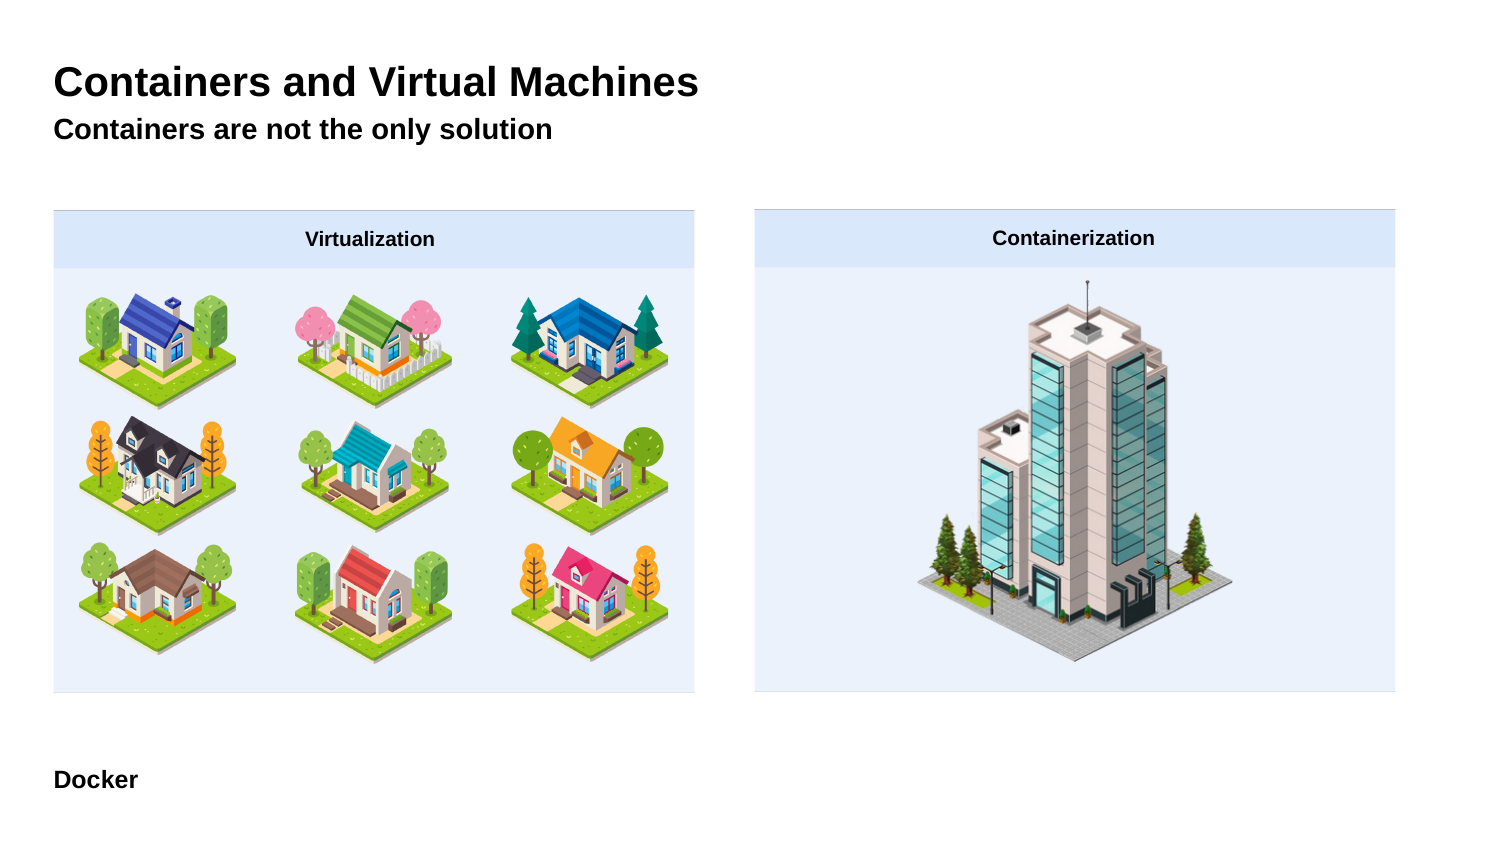

Containers and Virtual Machines
Containers are not the only solution

Containerization
Virtualization

Docker